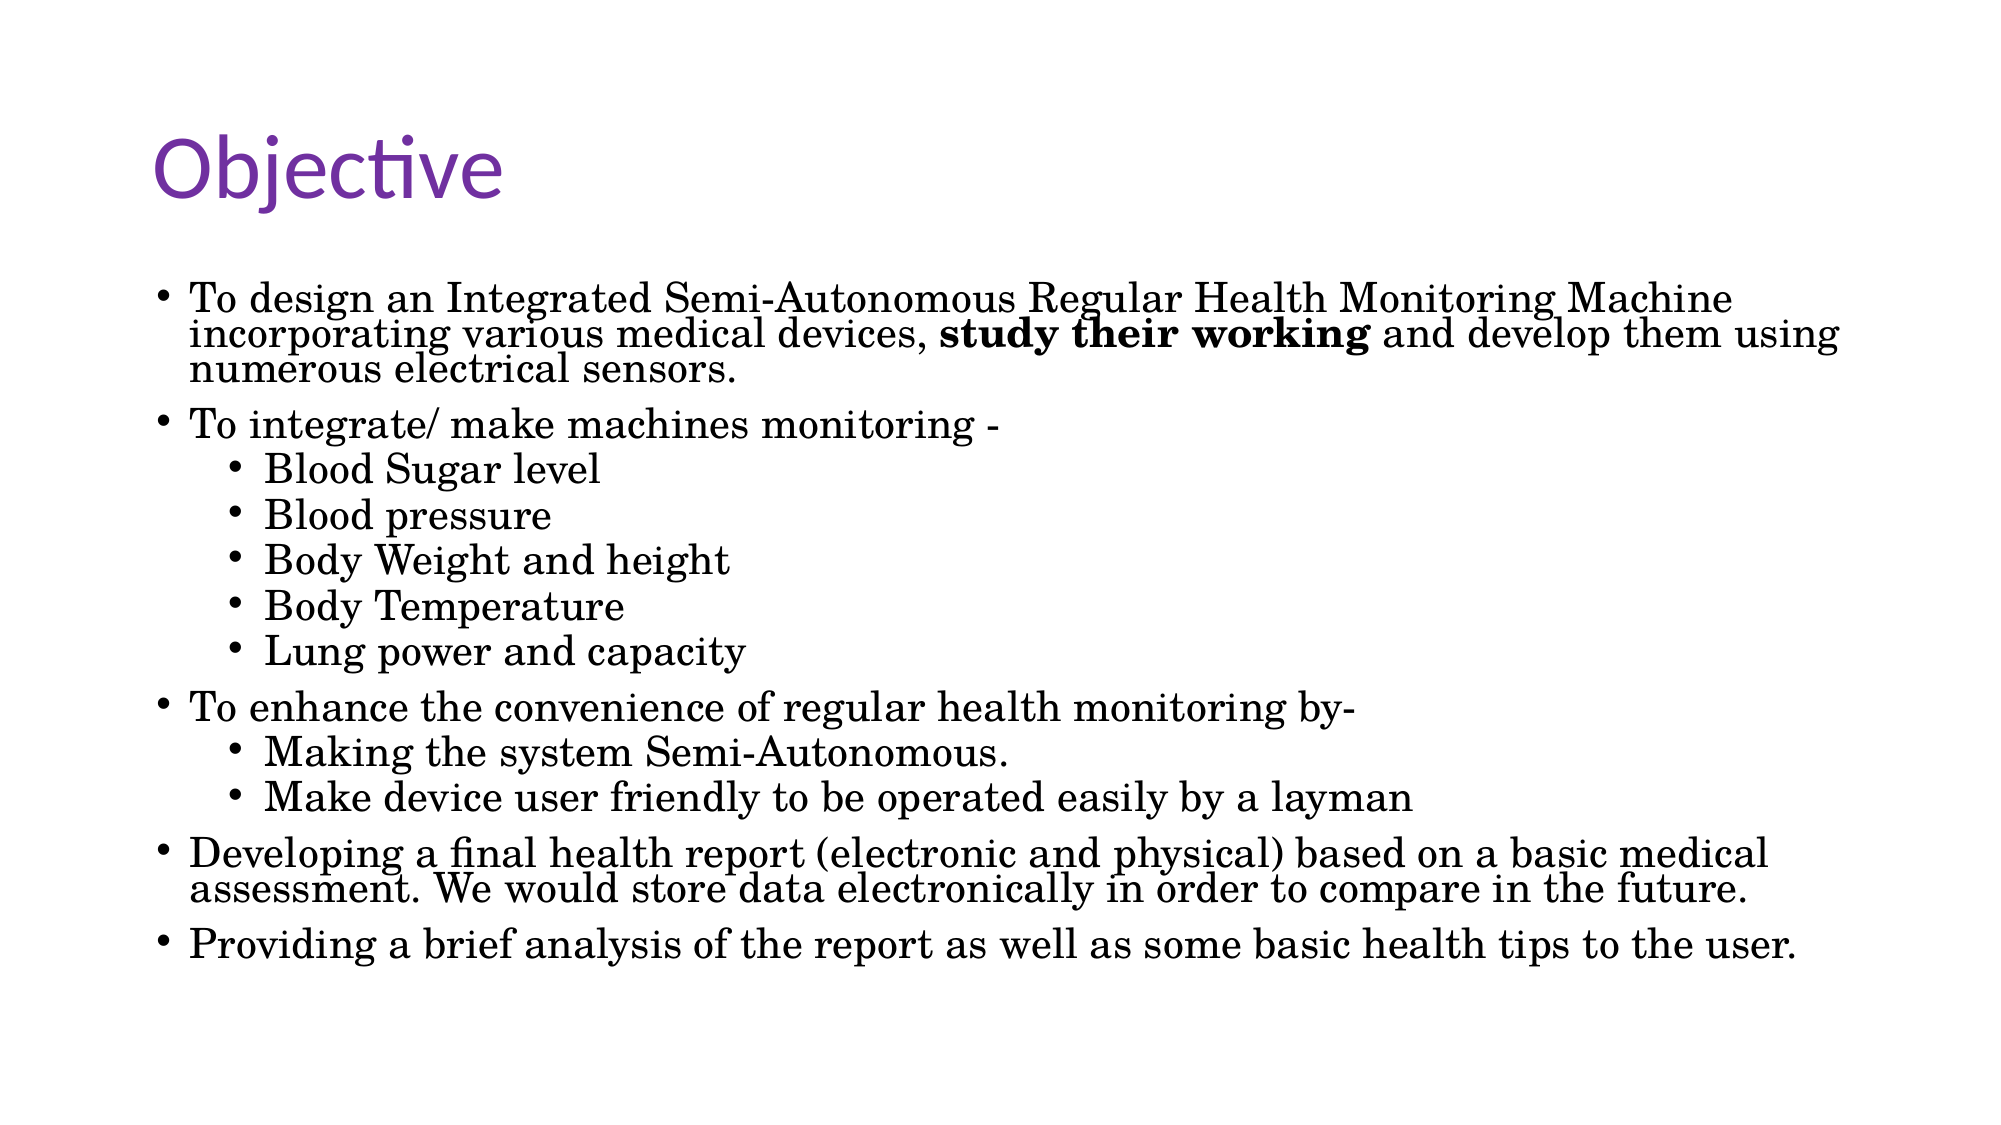

# Objective
To design an Integrated Semi-Autonomous Regular Health Monitoring Machine incorporating various medical devices, study their working and develop them using numerous electrical sensors.
To integrate/ make machines monitoring -
Blood Sugar level
Blood pressure
Body Weight and height
Body Temperature
Lung power and capacity
To enhance the convenience of regular health monitoring by-
Making the system Semi-Autonomous.
Make device user friendly to be operated easily by a layman
Developing a final health report (electronic and physical) based on a basic medical assessment. We would store data electronically in order to compare in the future.
Providing a brief analysis of the report as well as some basic health tips to the user.